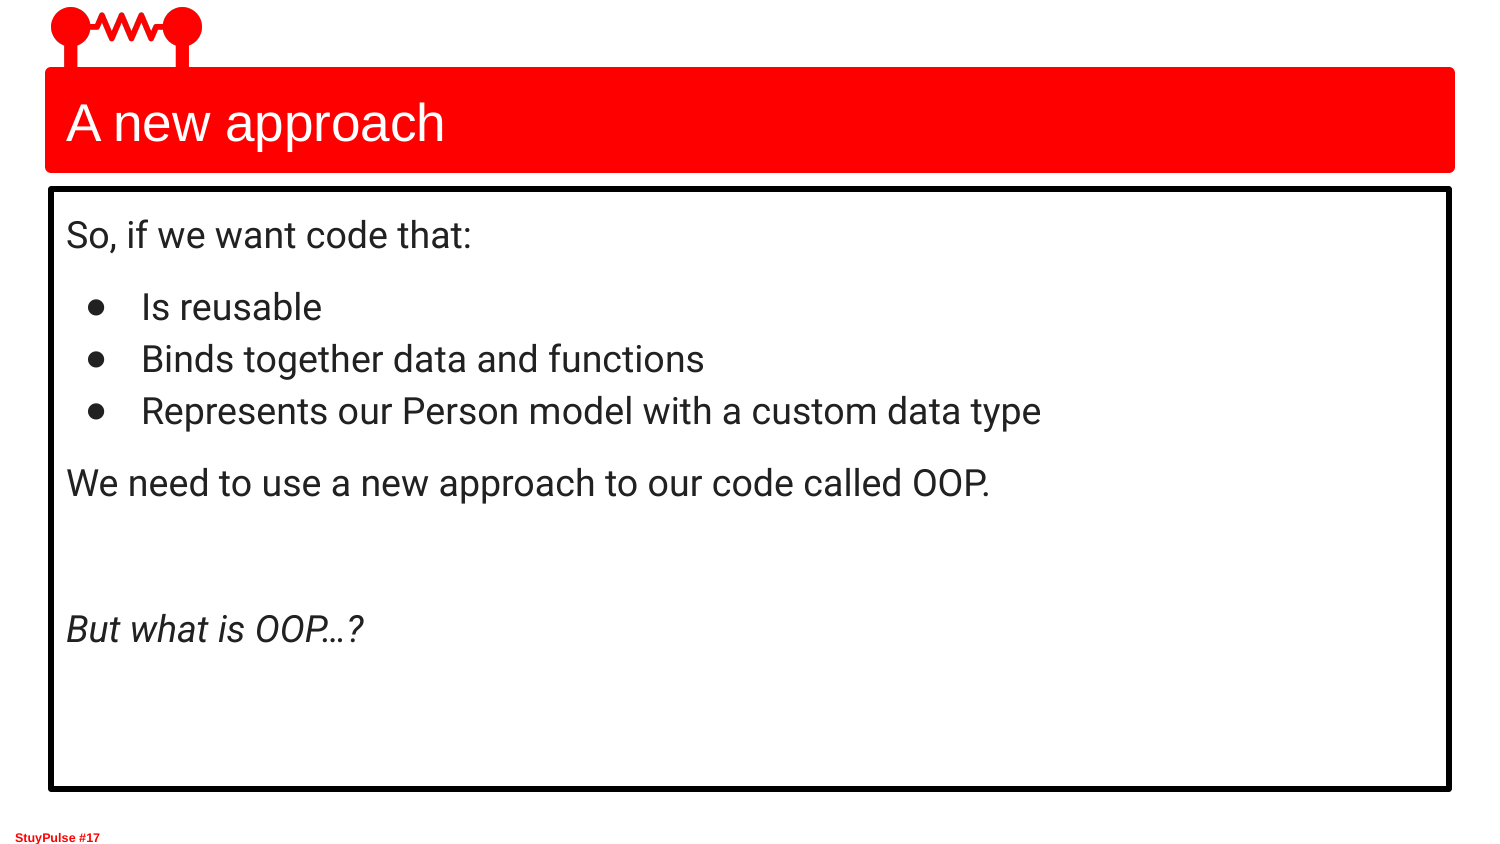

# A new approach
So, if we want code that:
Is reusable
Binds together data and functions
Represents our Person model with a custom data type
We need to use a new approach to our code called OOP.

But what is OOP…?